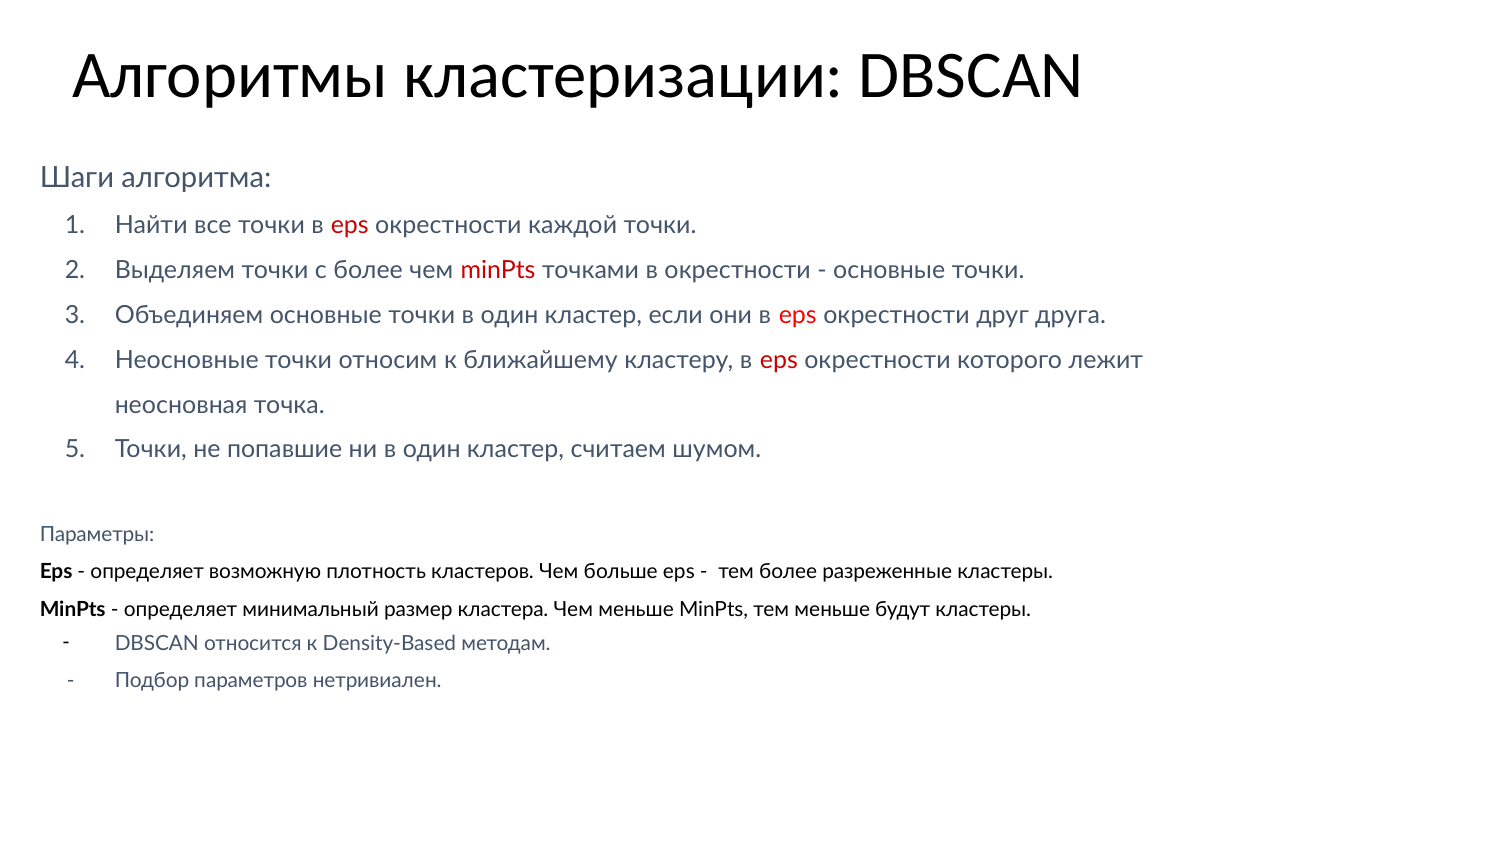

# Алгоритмы кластеризации: DBSCAN
Шаги алгоритма:
Найти все точки в eps окрестности каждой точки.
Выделяем точки с более чем minPts точками в окрестности - основные точки.
Объединяем основные точки в один кластер, если они в eps окрестности друг друга.
Неосновные точки относим к ближайшему кластеру, в eps окрестности которого лежит неосновная точка.
Точки, не попавшие ни в один кластер, считаем шумом.

Параметры:
Eps - определяет возможную плотность кластеров. Чем больше eps -  тем более разреженные кластеры.
MinPts - определяет минимальный размер кластера. Чем меньше MinPts, тем меньше будут кластеры.

DBSCAN относится к Density-Based методам.
Подбор параметров нетривиален.